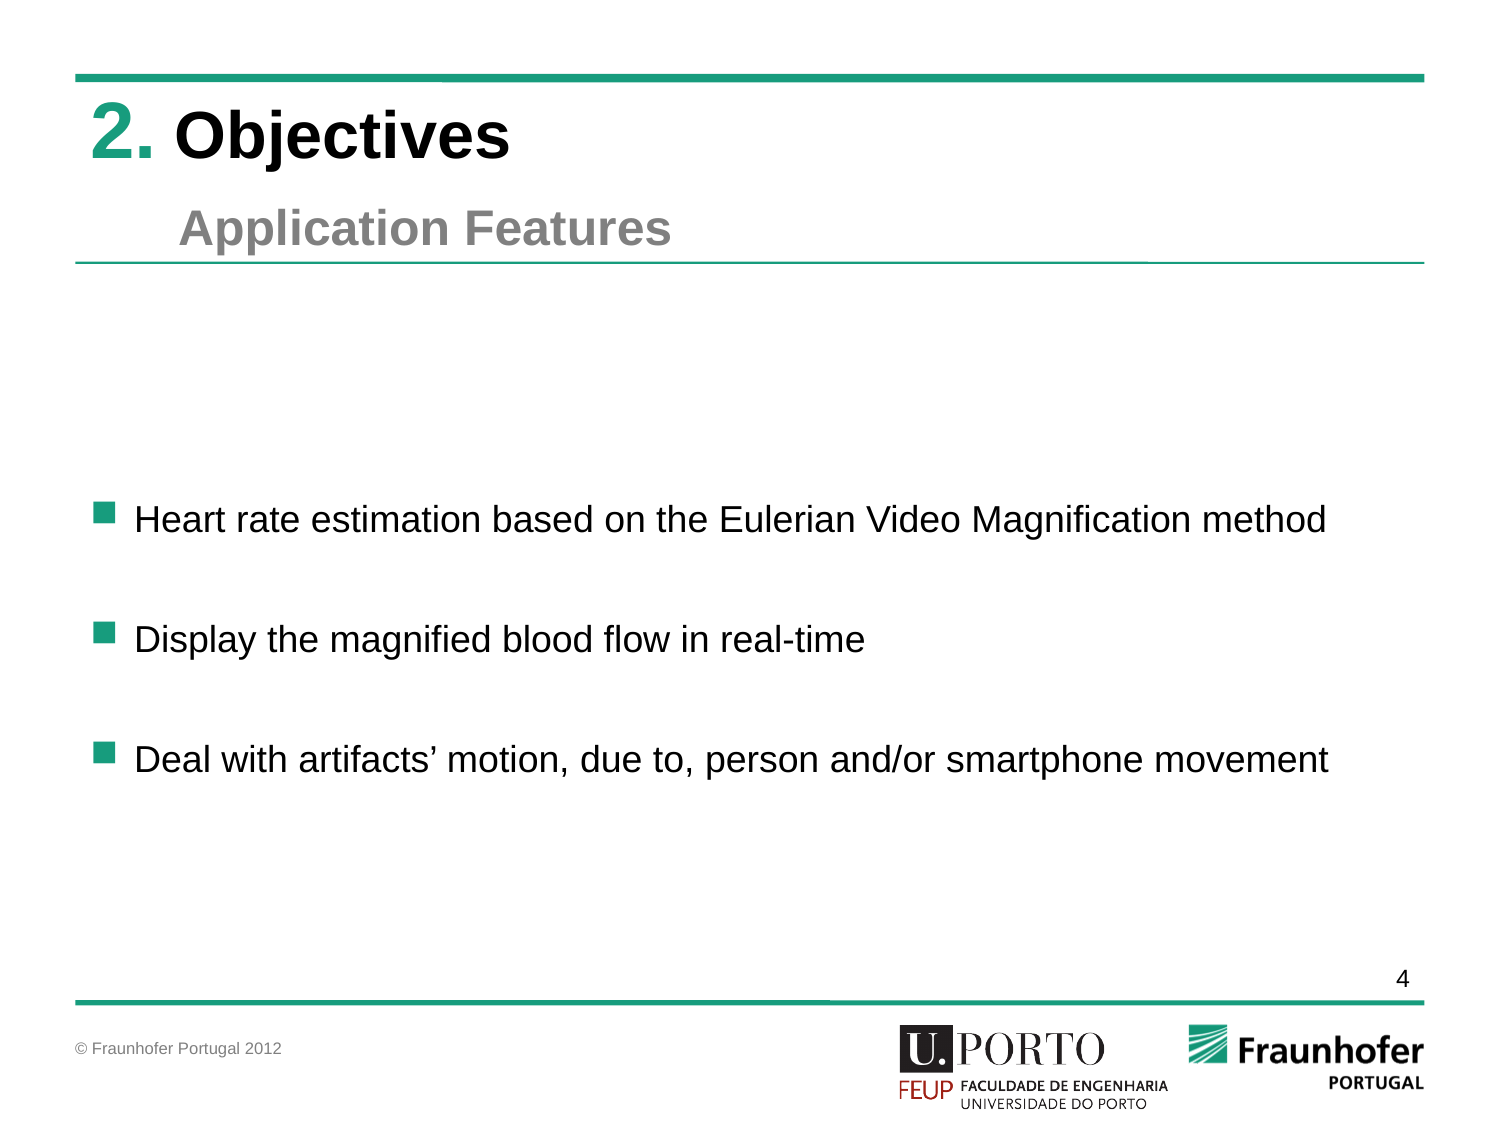

# Objectives
Application Features
Heart rate estimation based on the Eulerian Video Magnification method

Display the magnified blood flow in real-time

Deal with artifacts’ motion, due to, person and/or smartphone movement